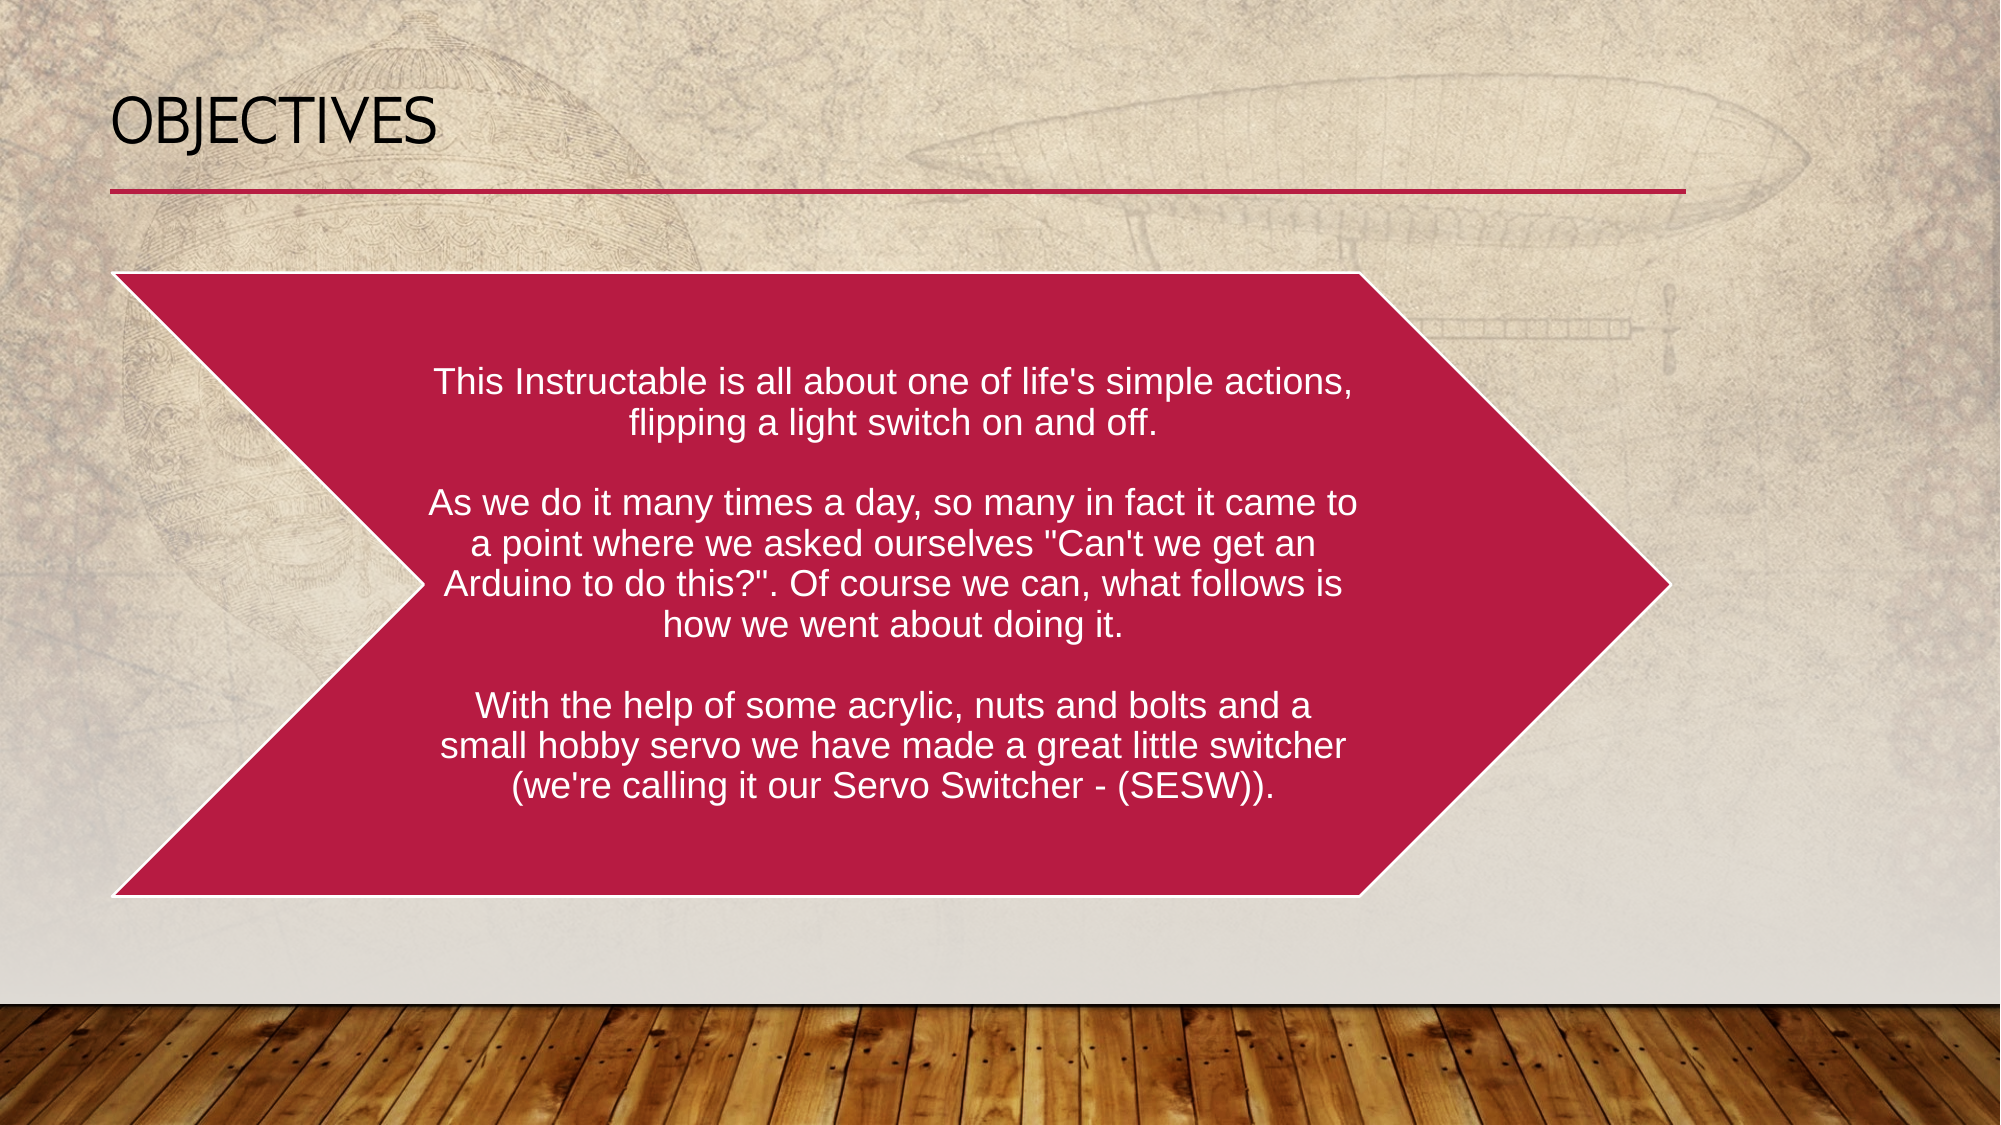

# OBJECTIVES

This Instructable is all about one of life's simple actions, flipping a light switch on and off.
As we do it many times a day, so many in fact it came to a point where we asked ourselves "Can't we get an Arduino to do this?". Of course we can, what follows is how we went about doing it.
With the help of some acrylic, nuts and bolts and a small hobby servo we have made a great little switcher (we're calling it our Servo Switcher - (SESW)).